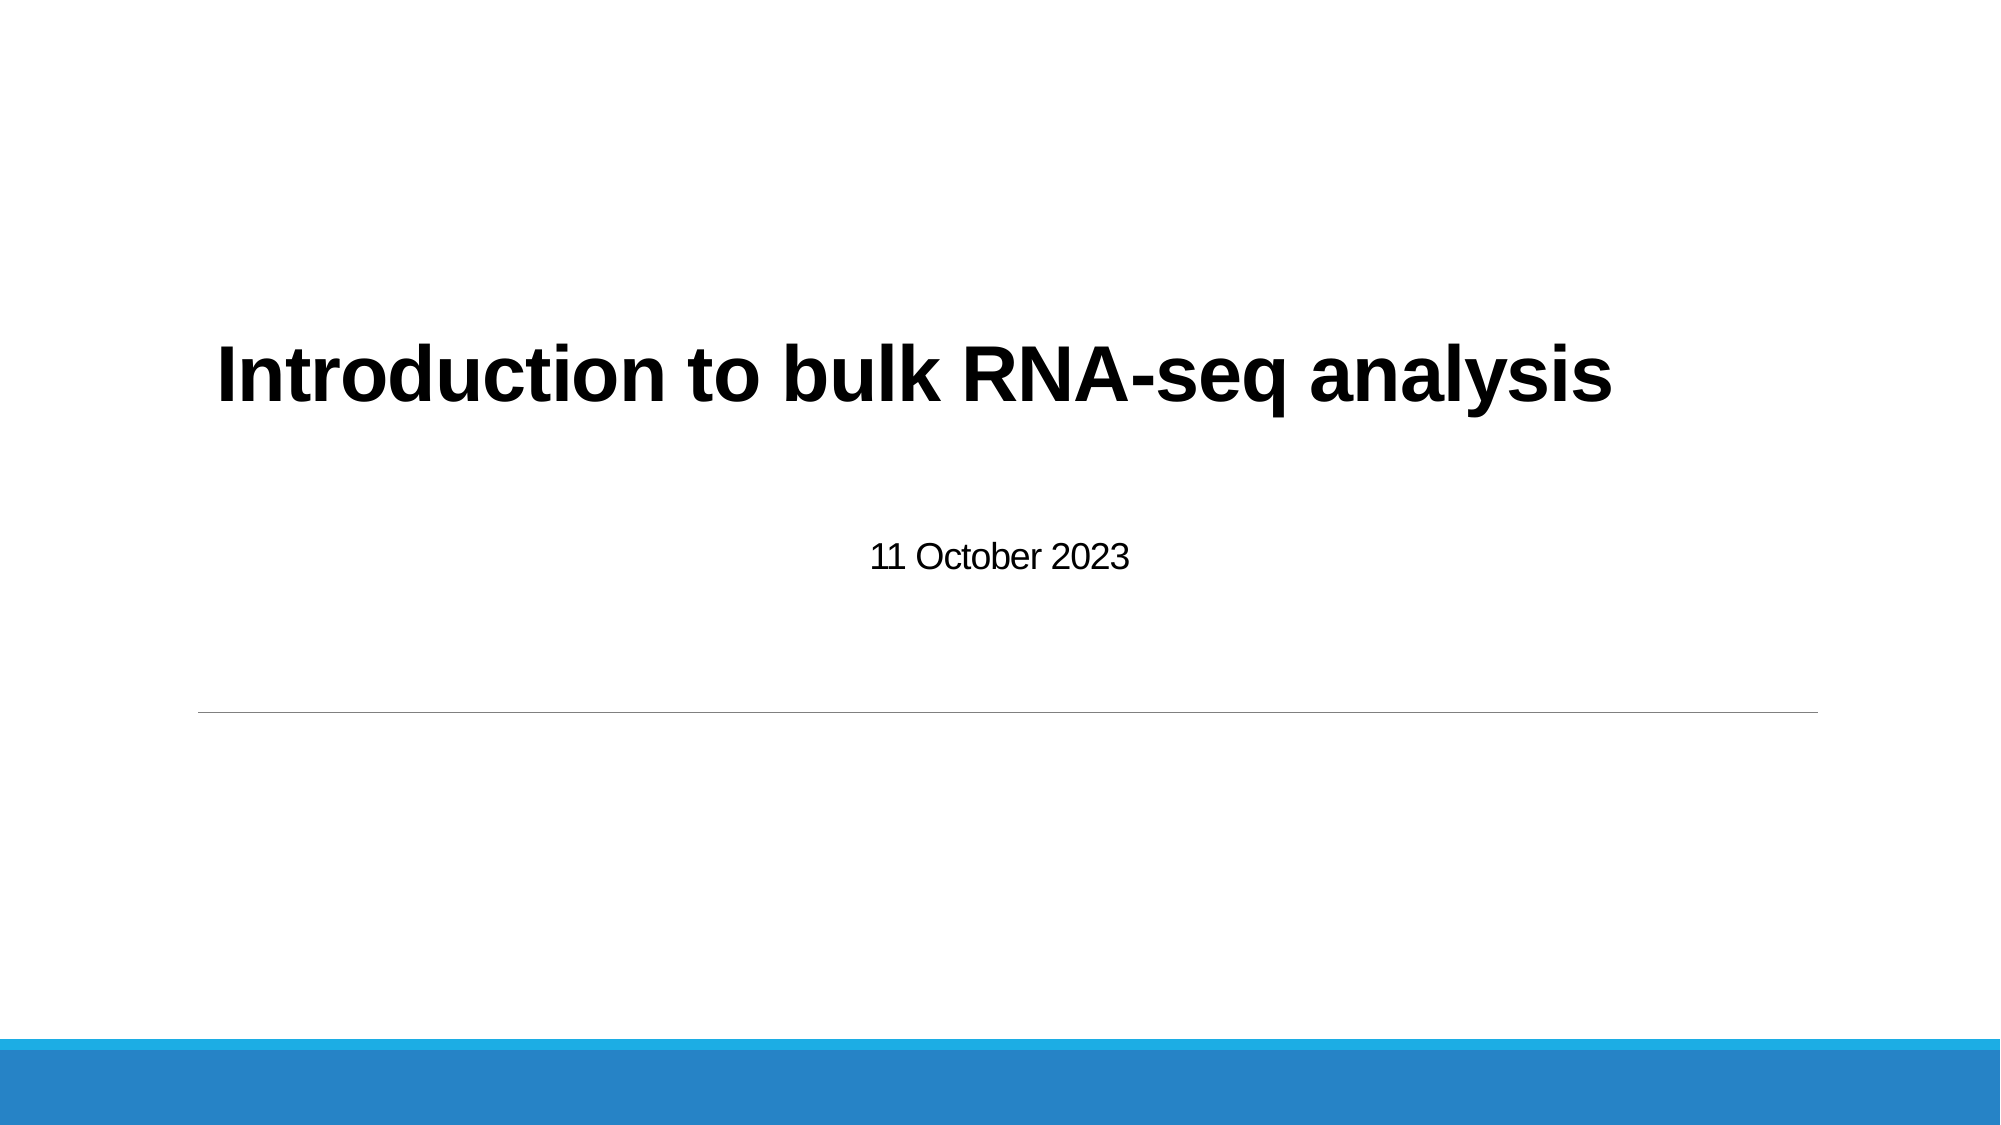

# Introduction to bulk RNA-seq analysis
11 October 2023